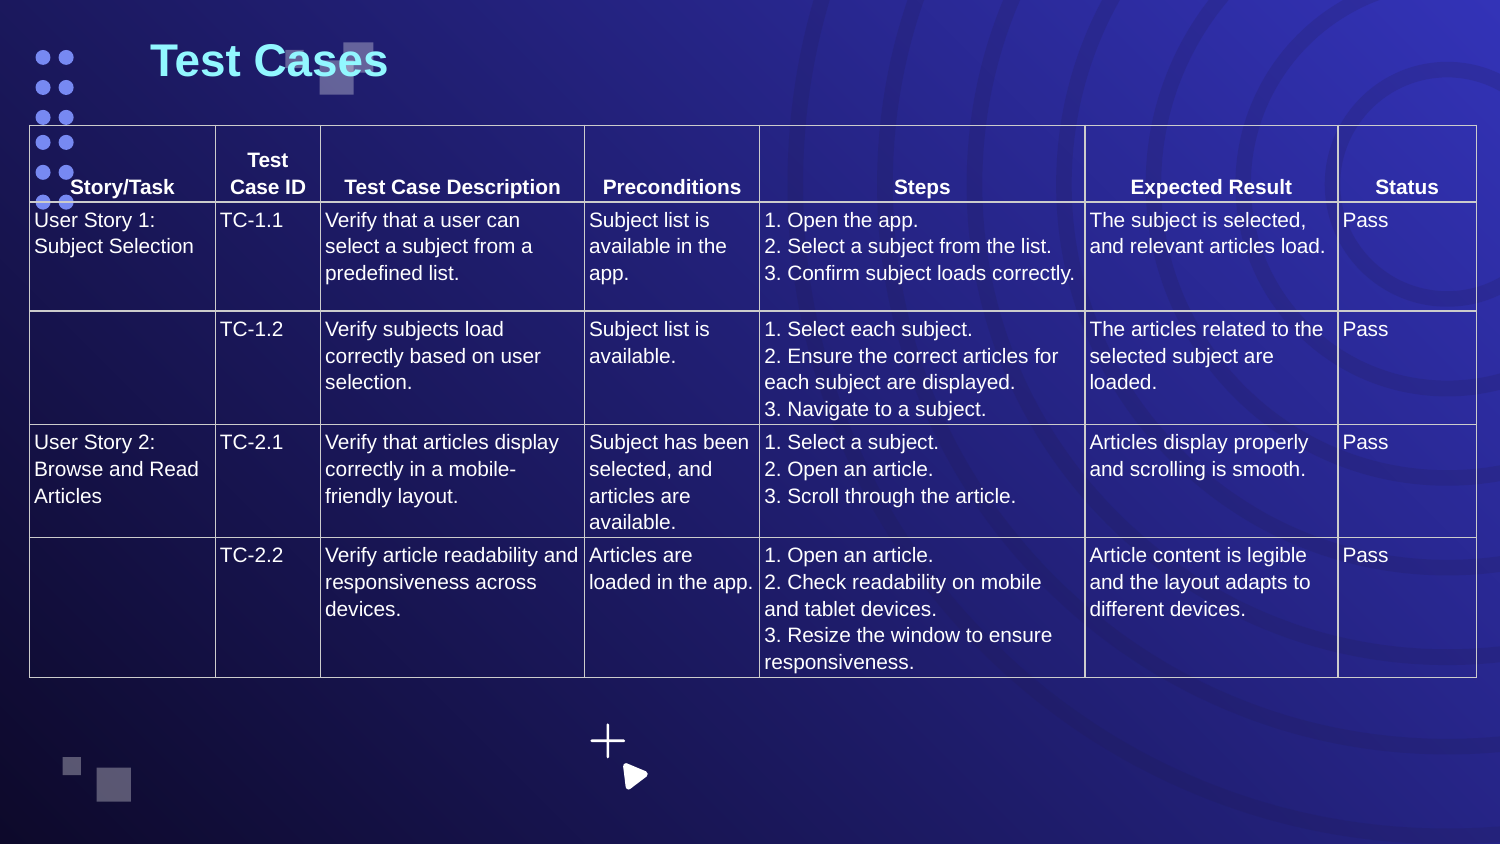

# Test Cases
| Story/Task | Test Case ID | Test Case Description | Preconditions | Steps | Expected Result | Status |
| --- | --- | --- | --- | --- | --- | --- |
| User Story 1: Subject Selection | TC-1.1 | Verify that a user can select a subject from a predefined list. | Subject list is available in the app. | 1. Open the app. 2. Select a subject from the list. 3. Confirm subject loads correctly. | The subject is selected, and relevant articles load. | Pass |
|  | TC-1.2 | Verify subjects load correctly based on user selection. | Subject list is available. | 1. Select each subject. 2. Ensure the correct articles for each subject are displayed. 3. Navigate to a subject. | The articles related to the selected subject are loaded. | Pass |
| User Story 2: Browse and Read Articles | TC-2.1 | Verify that articles display correctly in a mobile-friendly layout. | Subject has been selected, and articles are available. | 1. Select a subject. 2. Open an article. 3. Scroll through the article. | Articles display properly and scrolling is smooth. | Pass |
|  | TC-2.2 | Verify article readability and responsiveness across devices. | Articles are loaded in the app. | 1. Open an article. 2. Check readability on mobile and tablet devices. 3. Resize the window to ensure responsiveness. | Article content is legible and the layout adapts to different devices. | Pass |